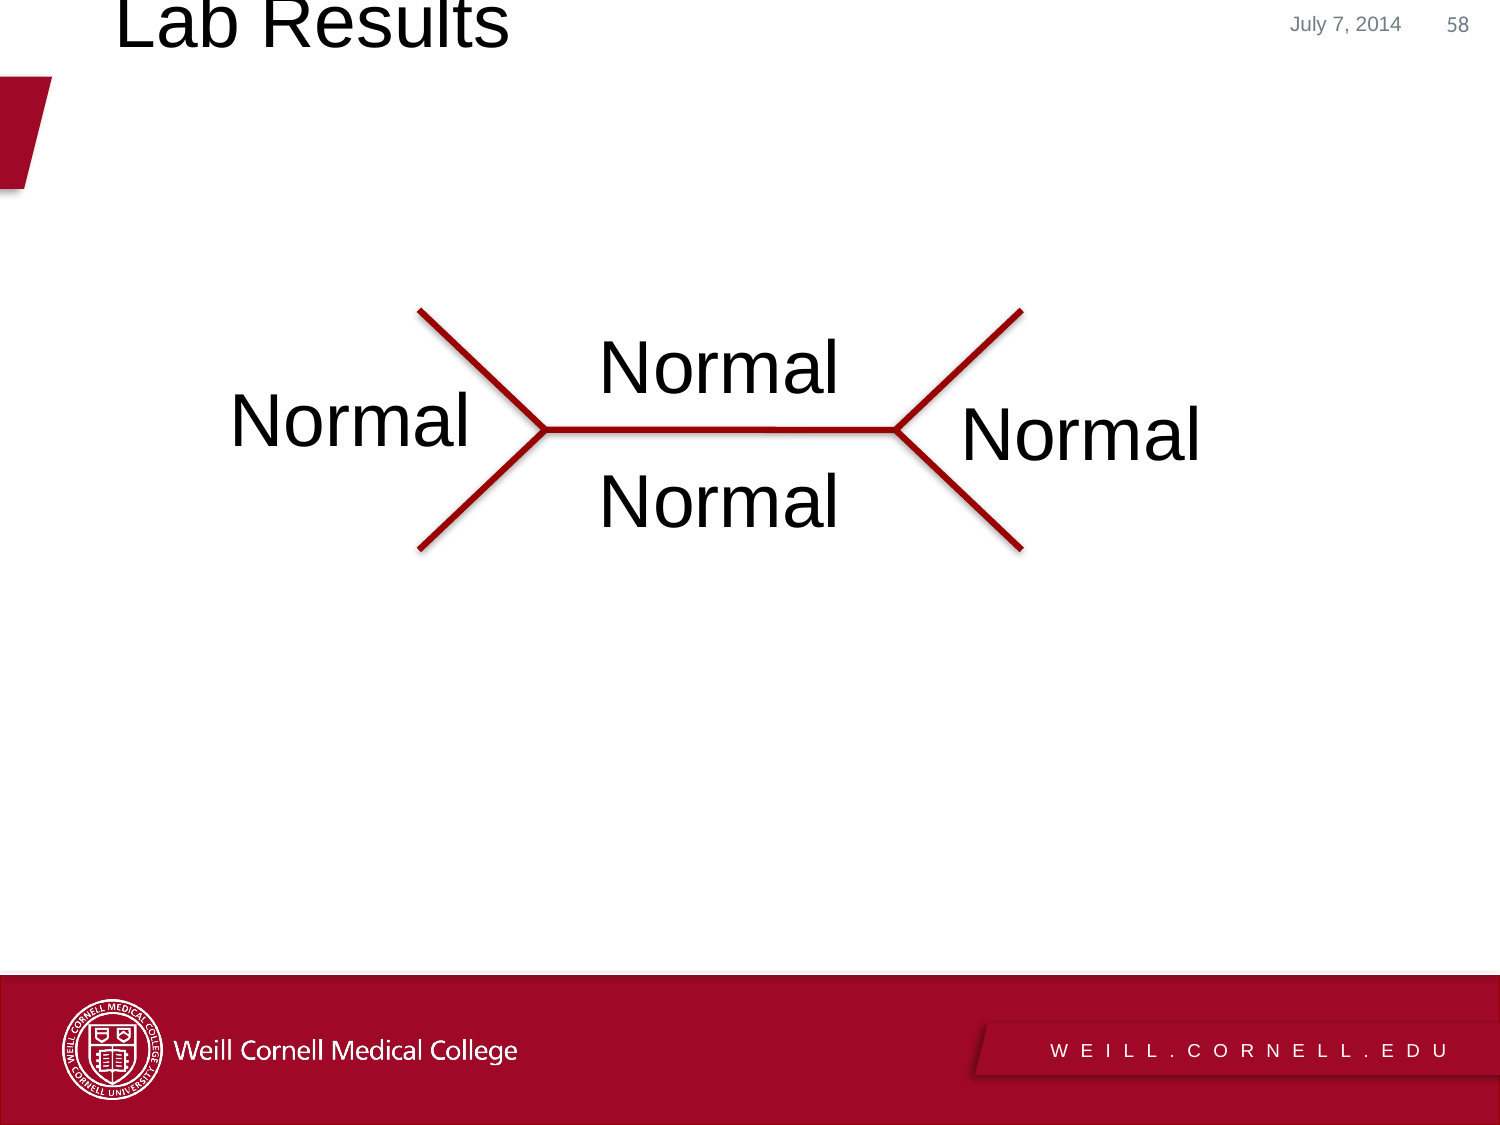

July 7, 2014
58
Lab Results

Normal
Normal
Normal
Normal